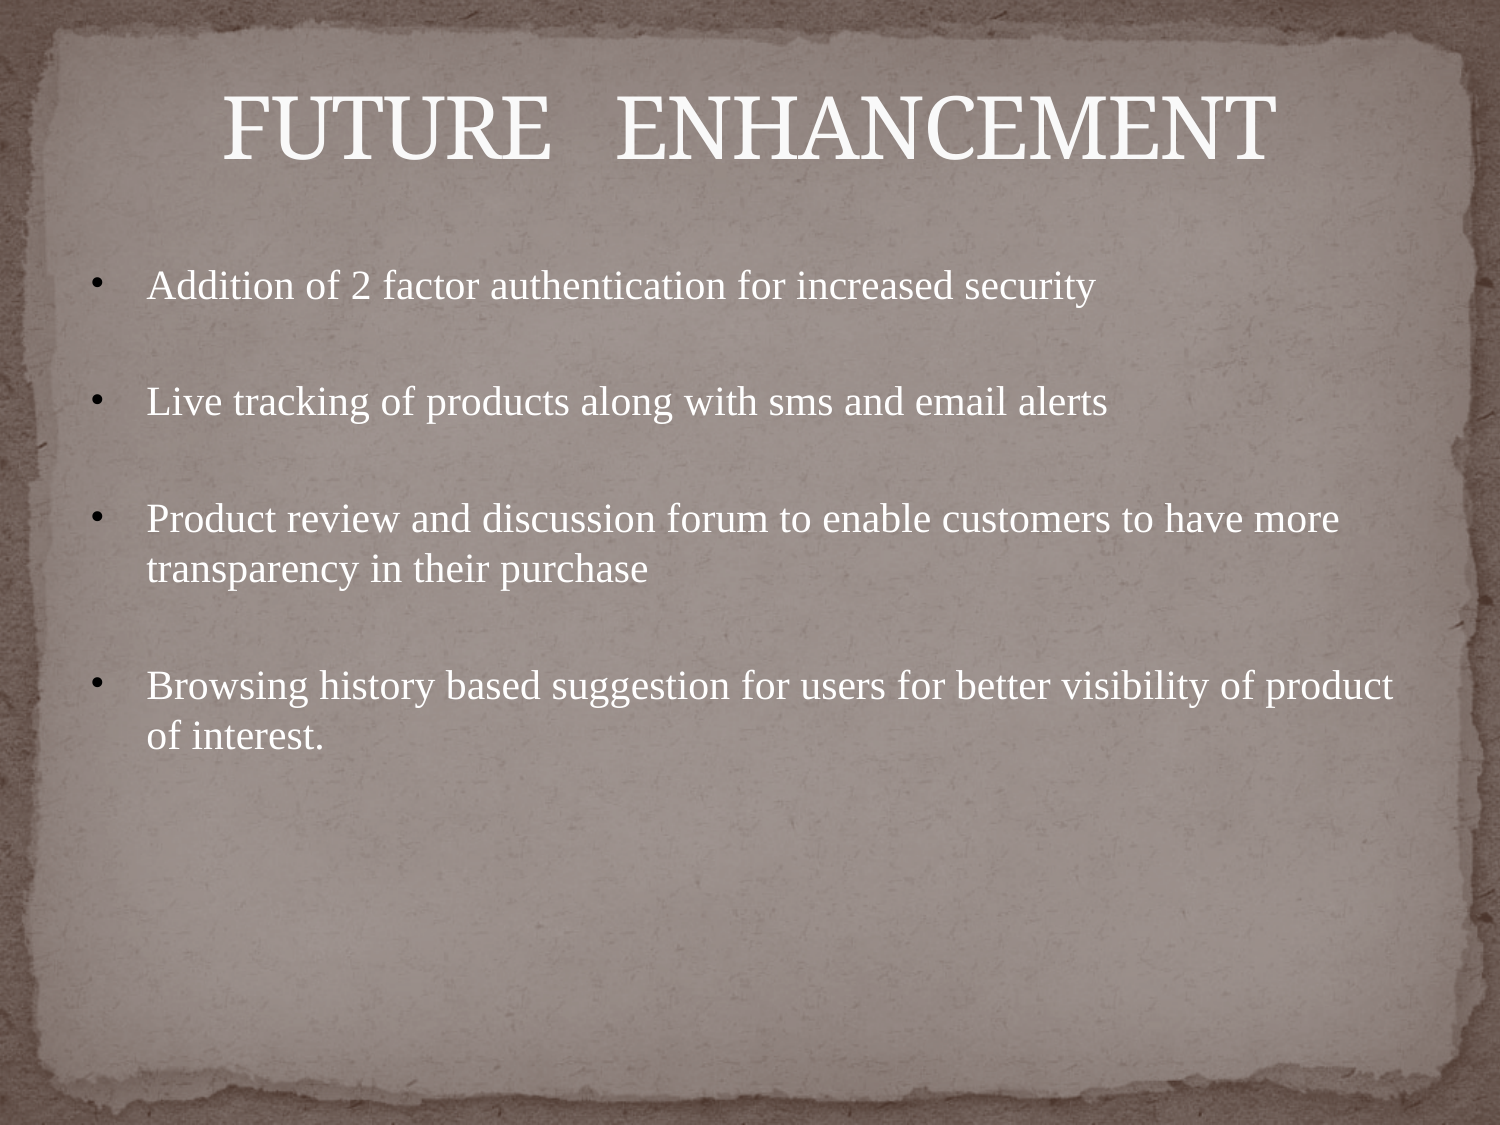

# FUTURE   ENHANCEMENT
Addition of 2 factor authentication for increased security

Live tracking of products along with sms and email alerts

Product review and discussion forum to enable customers to have more transparency in their purchase

Browsing history based suggestion for users for better visibility of product of interest.